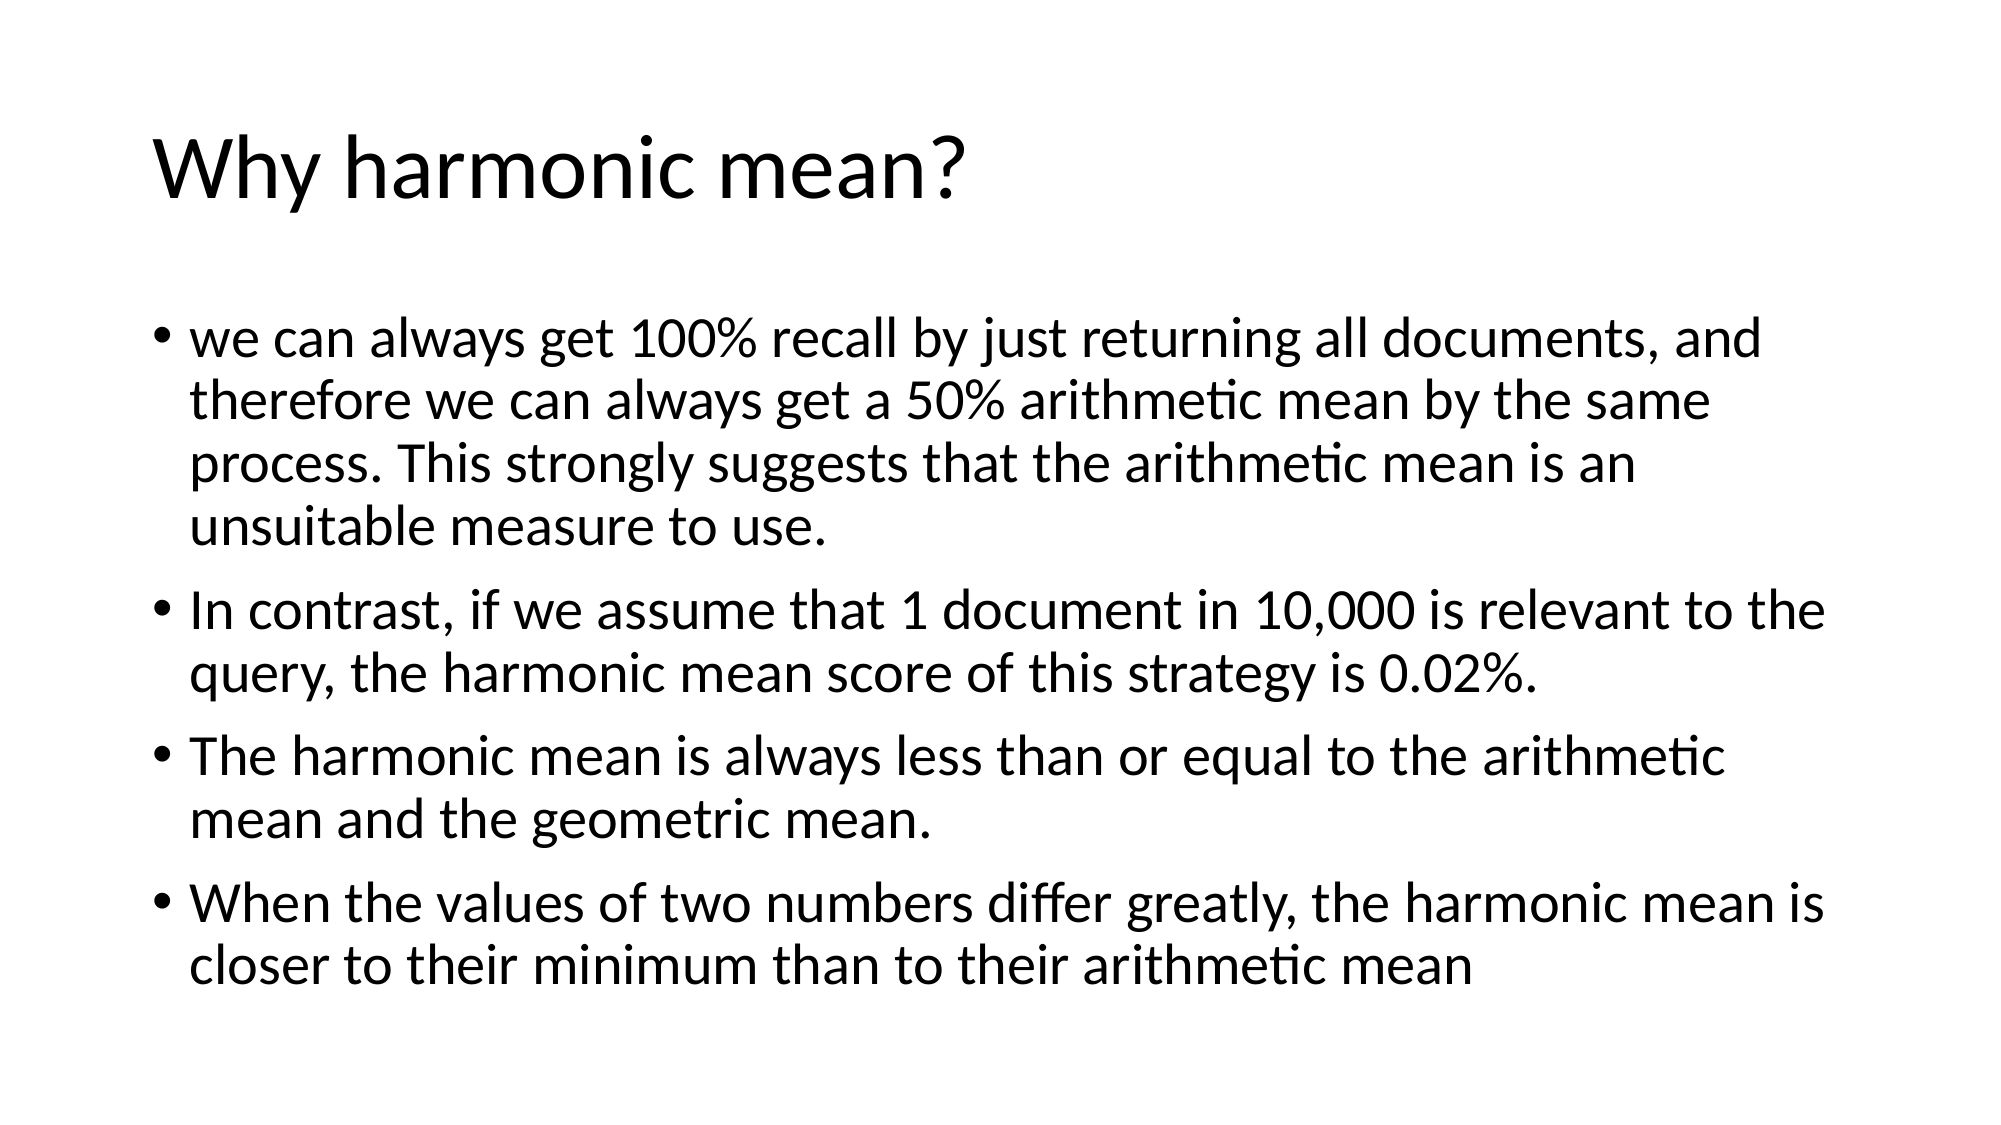

Why harmonic mean?
we can always get 100% recall by just returning all documents, and therefore we can always get a 50% arithmetic mean by the same process. This strongly suggests that the arithmetic mean is an unsuitable measure to use.
In contrast, if we assume that 1 document in 10,000 is relevant to the query, the harmonic mean score of this strategy is 0.02%.
The harmonic mean is always less than or equal to the arithmetic mean and the geometric mean.
When the values of two numbers differ greatly, the harmonic mean is closer to their minimum than to their arithmetic mean